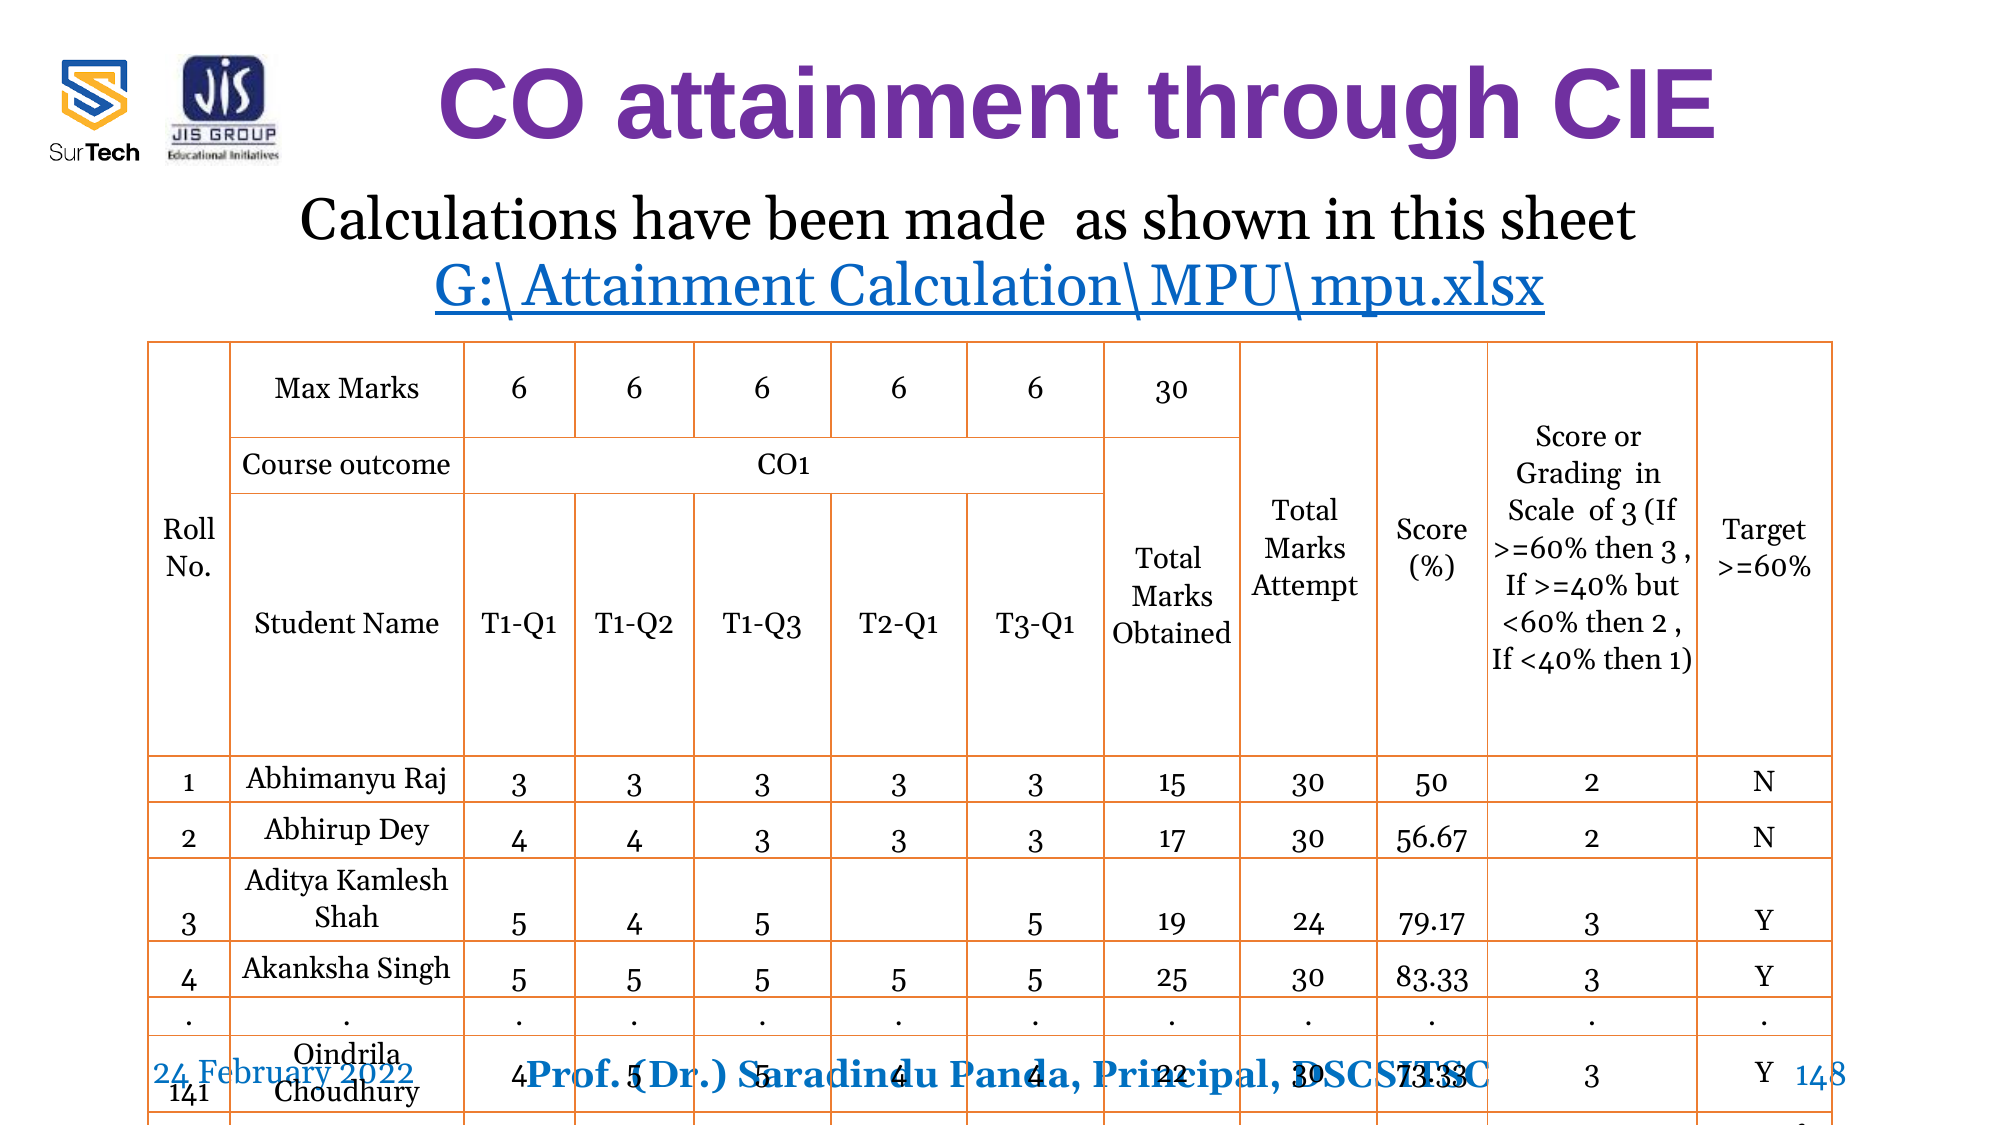

CO attainment through CIE
Calculations have been made  as shown in this sheet   G:\Attainment Calculation\MPU\mpu.xlsx
| Roll No. | Max Marks | 6 | 6 | 6 | 6 | 6 | 30 | Total Marks Attempt | Score (%) | Score or Grading in Scale of 3 (If >=60% then 3 , If >=40% but <60% then 2 , If <40% then 1) | Target >=60% |
| --- | --- | --- | --- | --- | --- | --- | --- | --- | --- | --- | --- |
|  | Course outcome | CO1 |  |  |  |  | Total Marks Obtained |  |  |  |  |
|  | Student Name | T1-Q1 | T1-Q2 | T1-Q3 | T2-Q1 | T3-Q1 |  |  |  |  |  |
| 1 | Abhimanyu Raj | 3 | 3 | 3 | 3 | 3 | 15 | 30 | 50 | 2 | N |
| 2 | Abhirup Dey | 4 | 4 | 3 | 3 | 3 | 17 | 30 | 56.67 | 2 | N |
| 3 | Aditya Kamlesh Shah | 5 | 4 | 5 |  | 5 | 19 | 24 | 79.17 | 3 | Y |
| 4 | Akanksha Singh | 5 | 5 | 5 | 5 | 5 | 25 | 30 | 83.33 | 3 | Y |
| . | . | . | . | . | . | . | . | . | . | . | . |
| 141 | Oindrila Choudhury | 4 | 5 | 5 | 4 | 4 | 22 | 30 | 73.33 | 3 | Y |
|  |  |  |  |  |  |  |  |  |  | Average Grading =2.7 | No. of (Y)=105 |
24 February 2022
Prof. (Dr.) Saradindu Panda, Principal, DSCSITSC
148